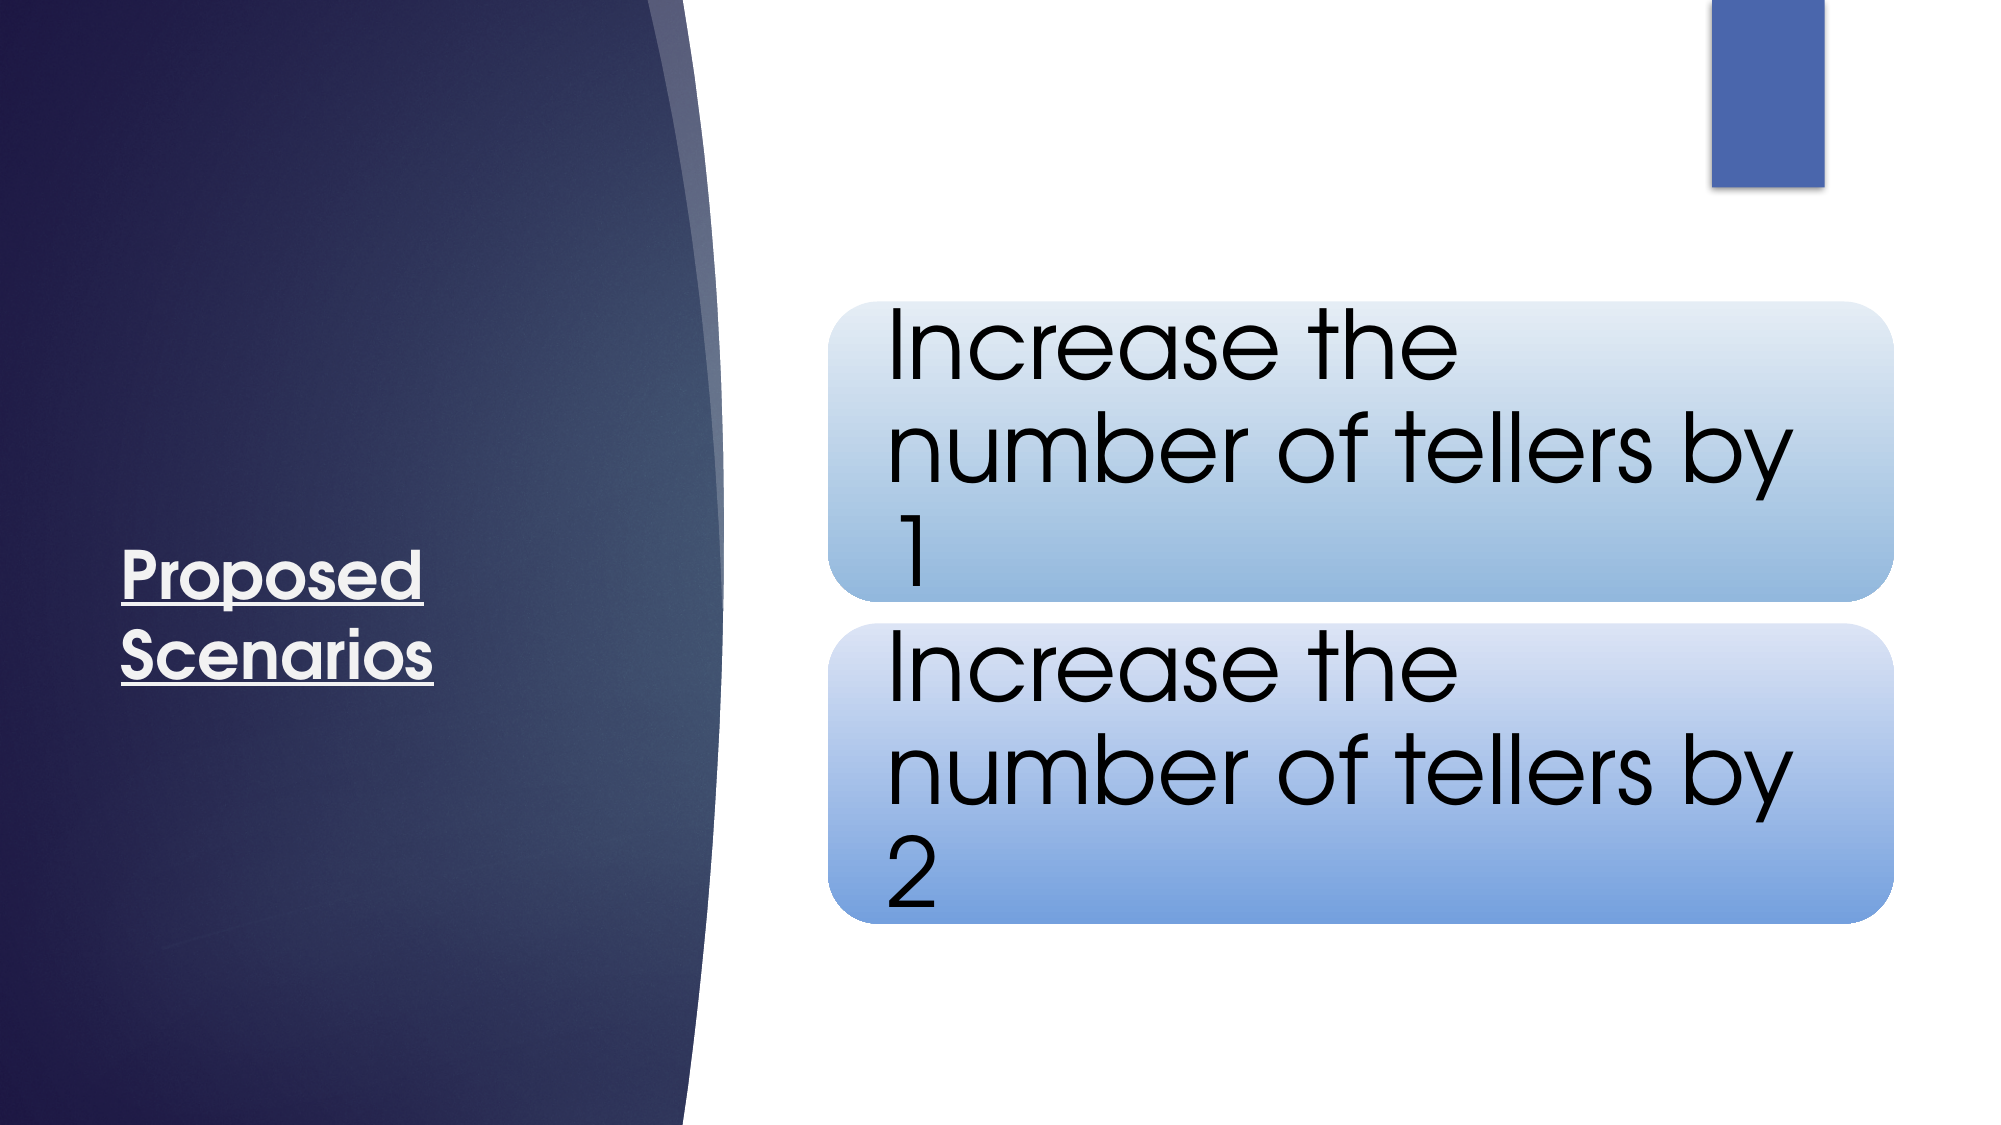

# Proposed Scenarios
Increase the number of tellers by 1
Increase the number of tellers by 2